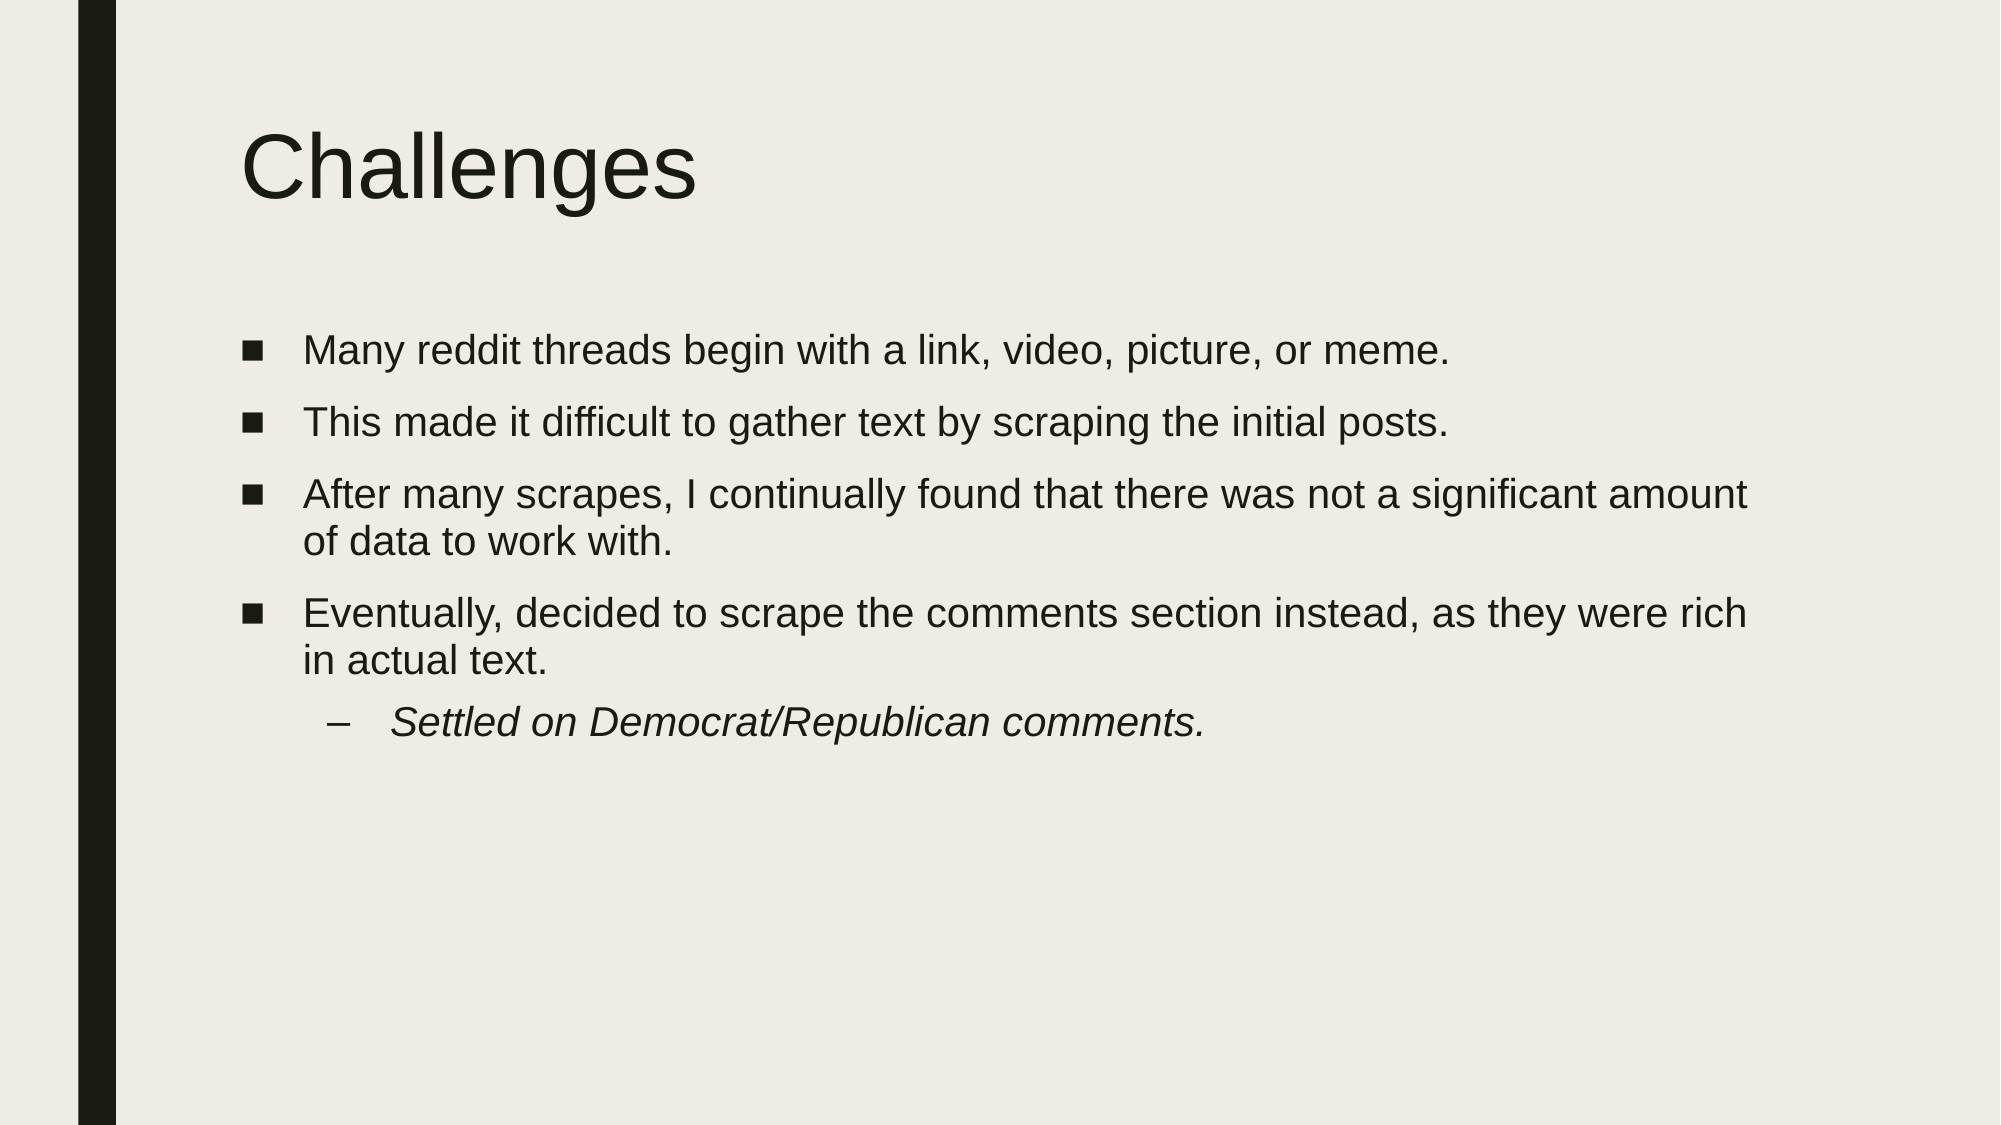

# Challenges
Many reddit threads begin with a link, video, picture, or meme.
This made it difficult to gather text by scraping the initial posts.
After many scrapes, I continually found that there was not a significant amount of data to work with.
Eventually, decided to scrape the comments section instead, as they were rich in actual text.
Settled on Democrat/Republican comments.